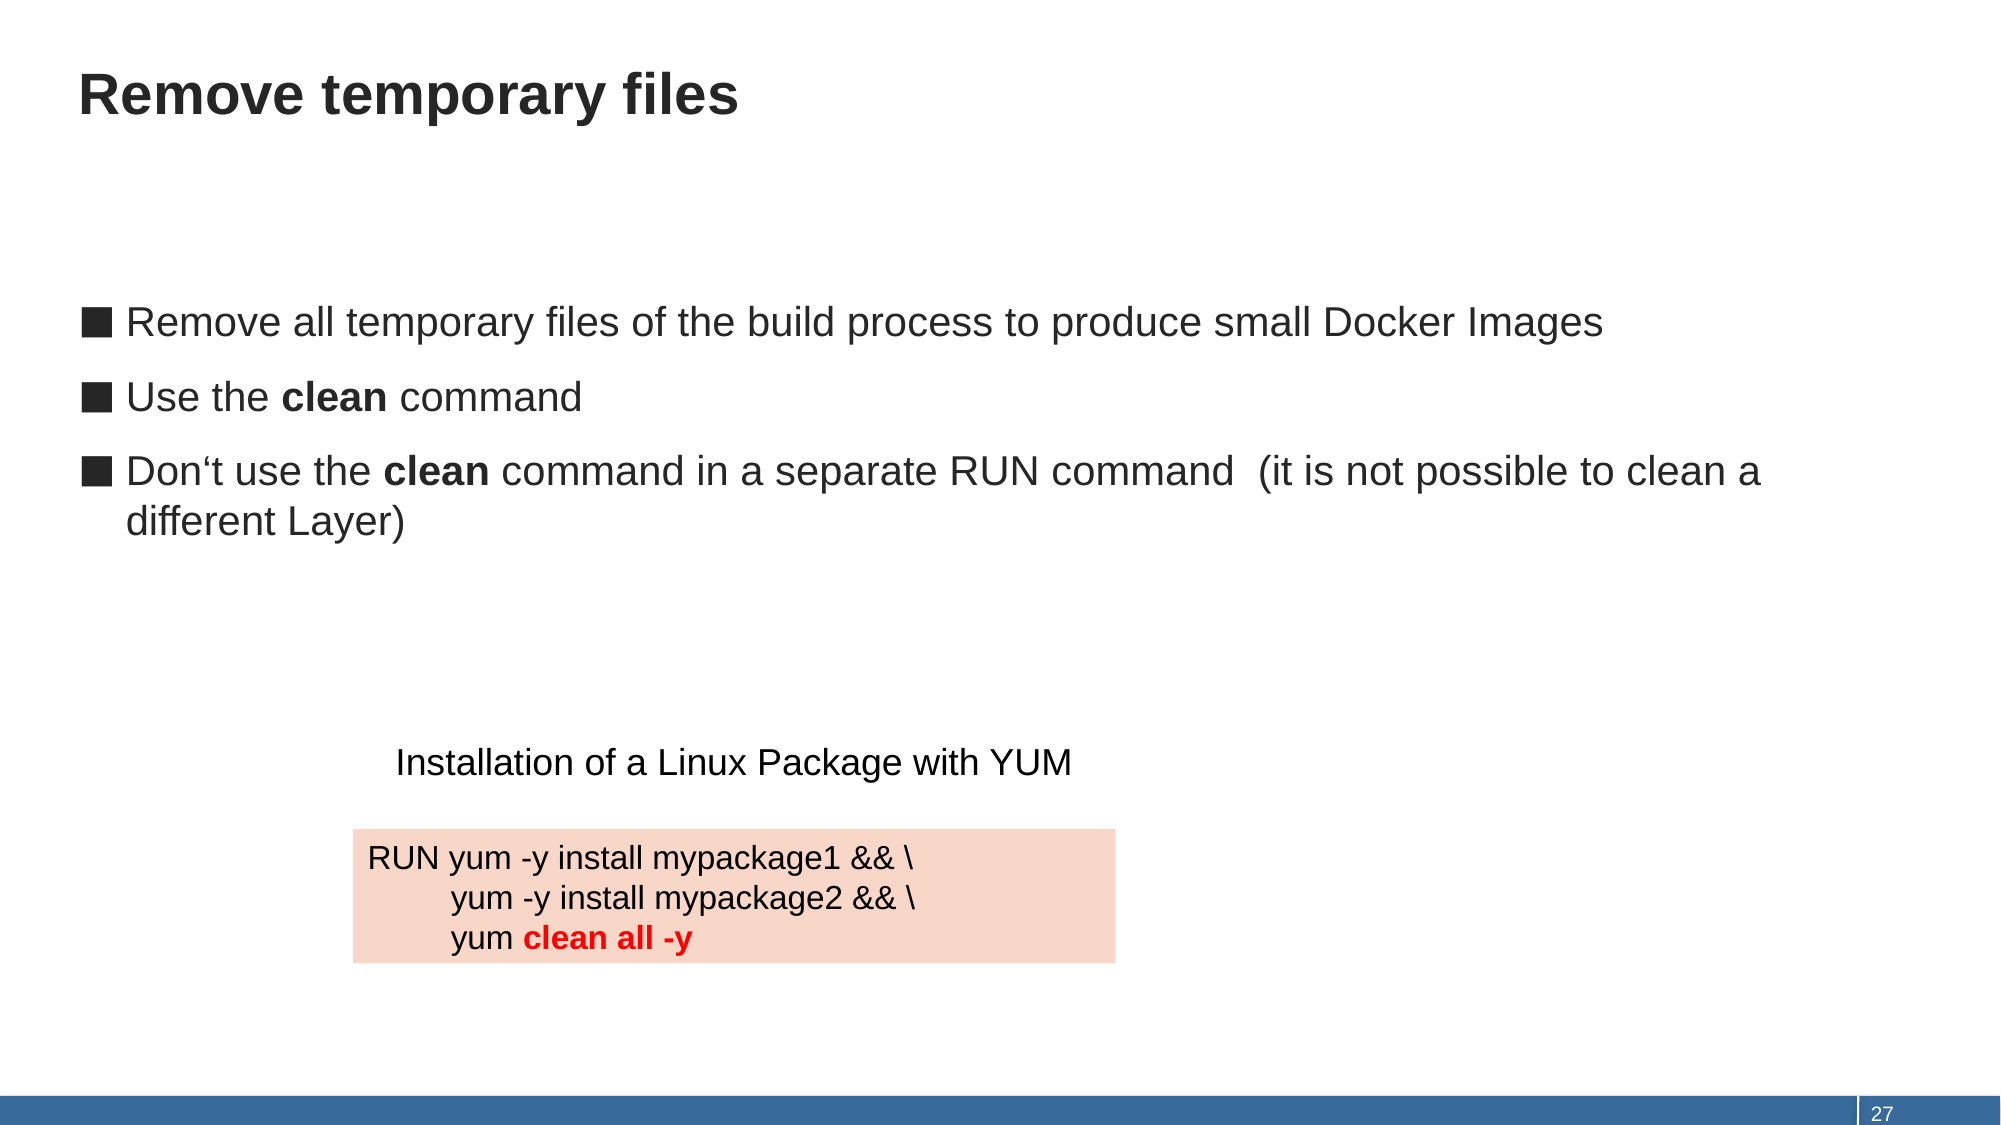

# Remove temporary files
Remove all temporary files of the build process to produce small Docker Images
Use the clean command
Don‘t use the clean command in a separate RUN command  (it is not possible to clean a different Layer)
Installation of a Linux Package with YUM
RUN yum -y install mypackage1 && \
         yum -y install mypackage2 && \
         yum clean all -y
27